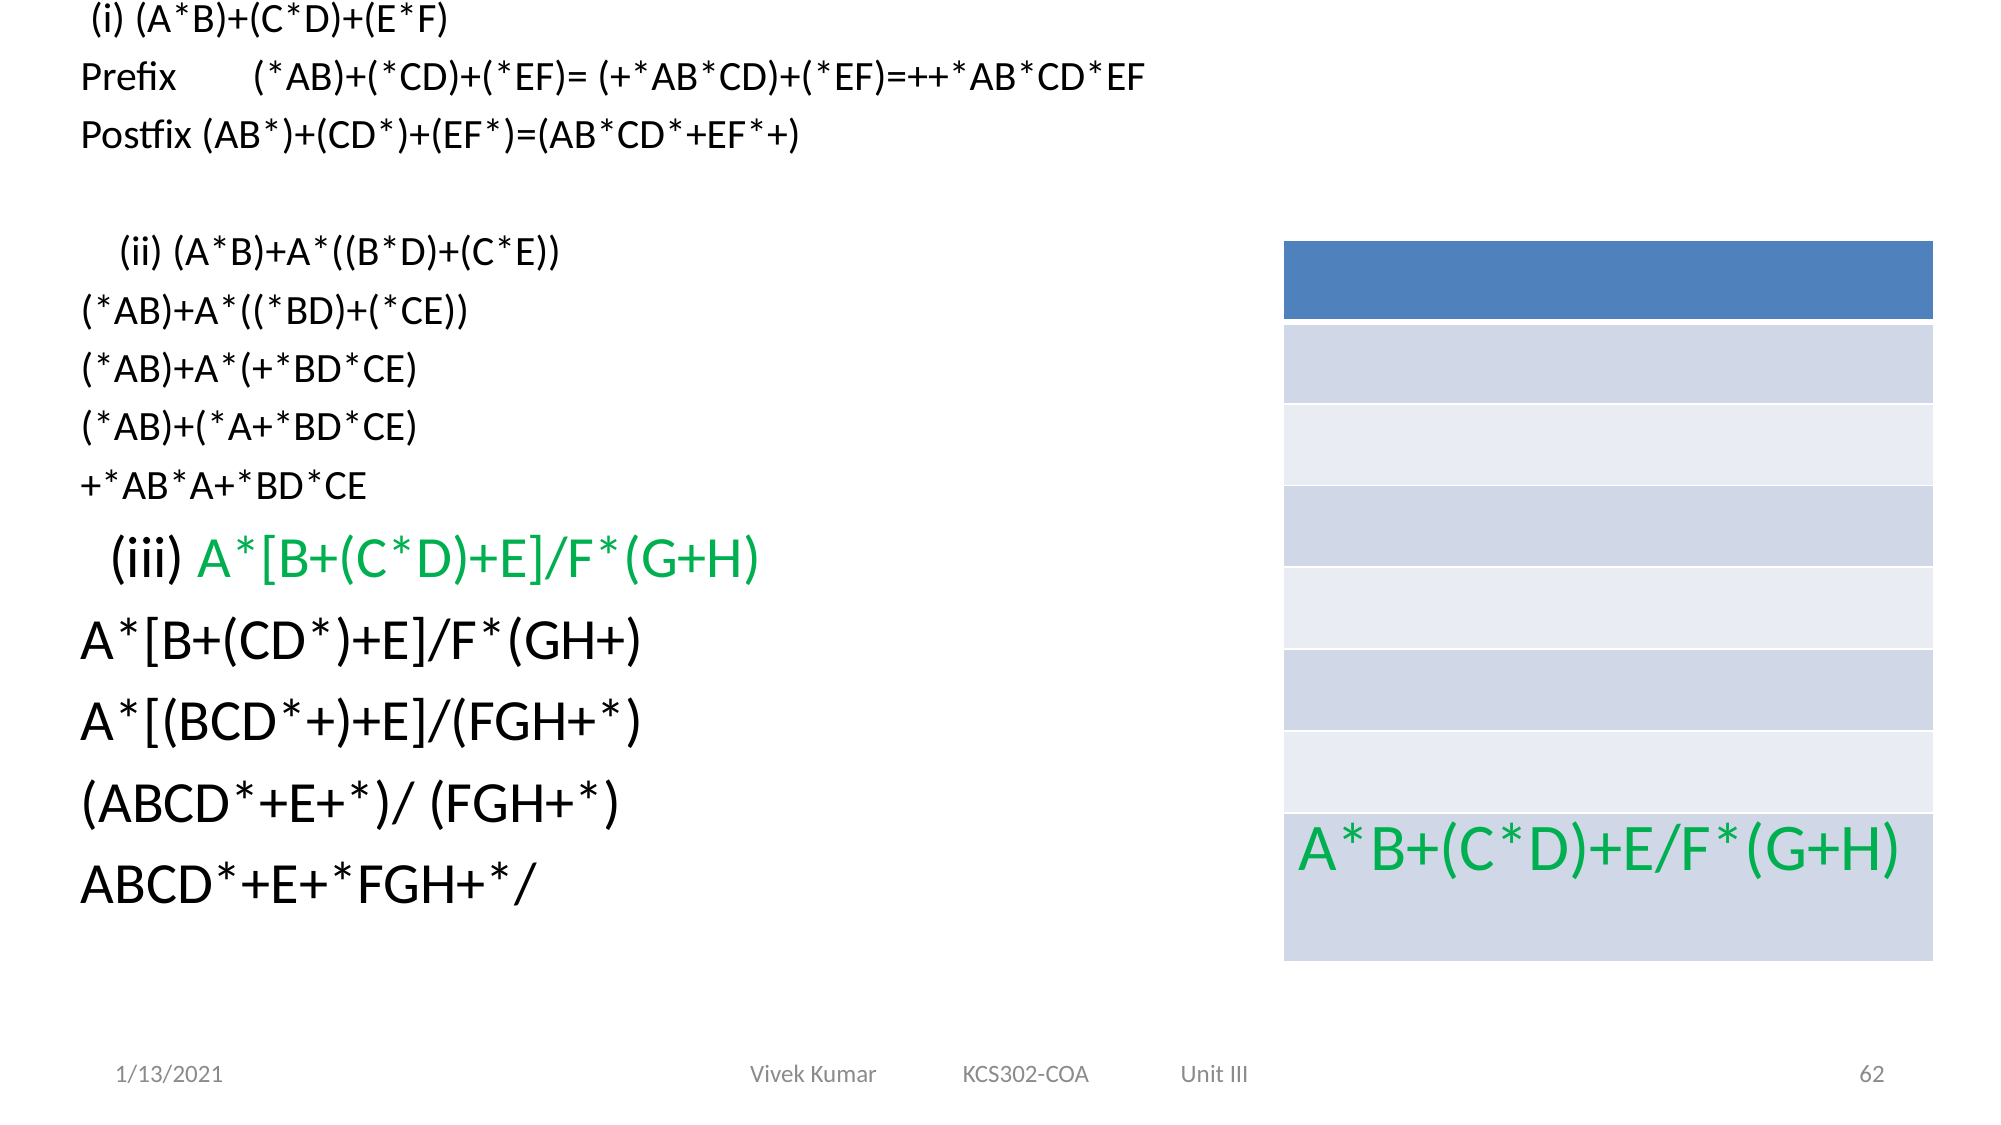

(i) (A*B)+(C*D)+(E*F)
Prefix        (*AB)+(*CD)+(*EF)= (+*AB*CD)+(*EF)=++*AB*CD*EF
Postfix (AB*)+(CD*)+(EF*)=(AB*CD*+EF*+)

    (ii) (A*B)+A*((B*D)+(C*E))
(*AB)+A*((*BD)+(*CE))
(*AB)+A*(+*BD*CE)
(*AB)+(*A+*BD*CE)
+*AB*A+*BD*CE
   (iii) A*[B+(C*D)+E]/F*(G+H)
A*[B+(CD*)+E]/F*(GH+)
A*[(BCD*+)+E]/(FGH+*)
(ABCD*+E+*)/ (FGH+*)
ABCD*+E+*FGH+*/

#
|  |
| --- |
|  |
|  |
|  |
|  |
|  |
|  |
| A\*B+(C\*D)+E/F\*(G+H) |
1/13/2021
Vivek Kumar               KCS302-COA                Unit III
62